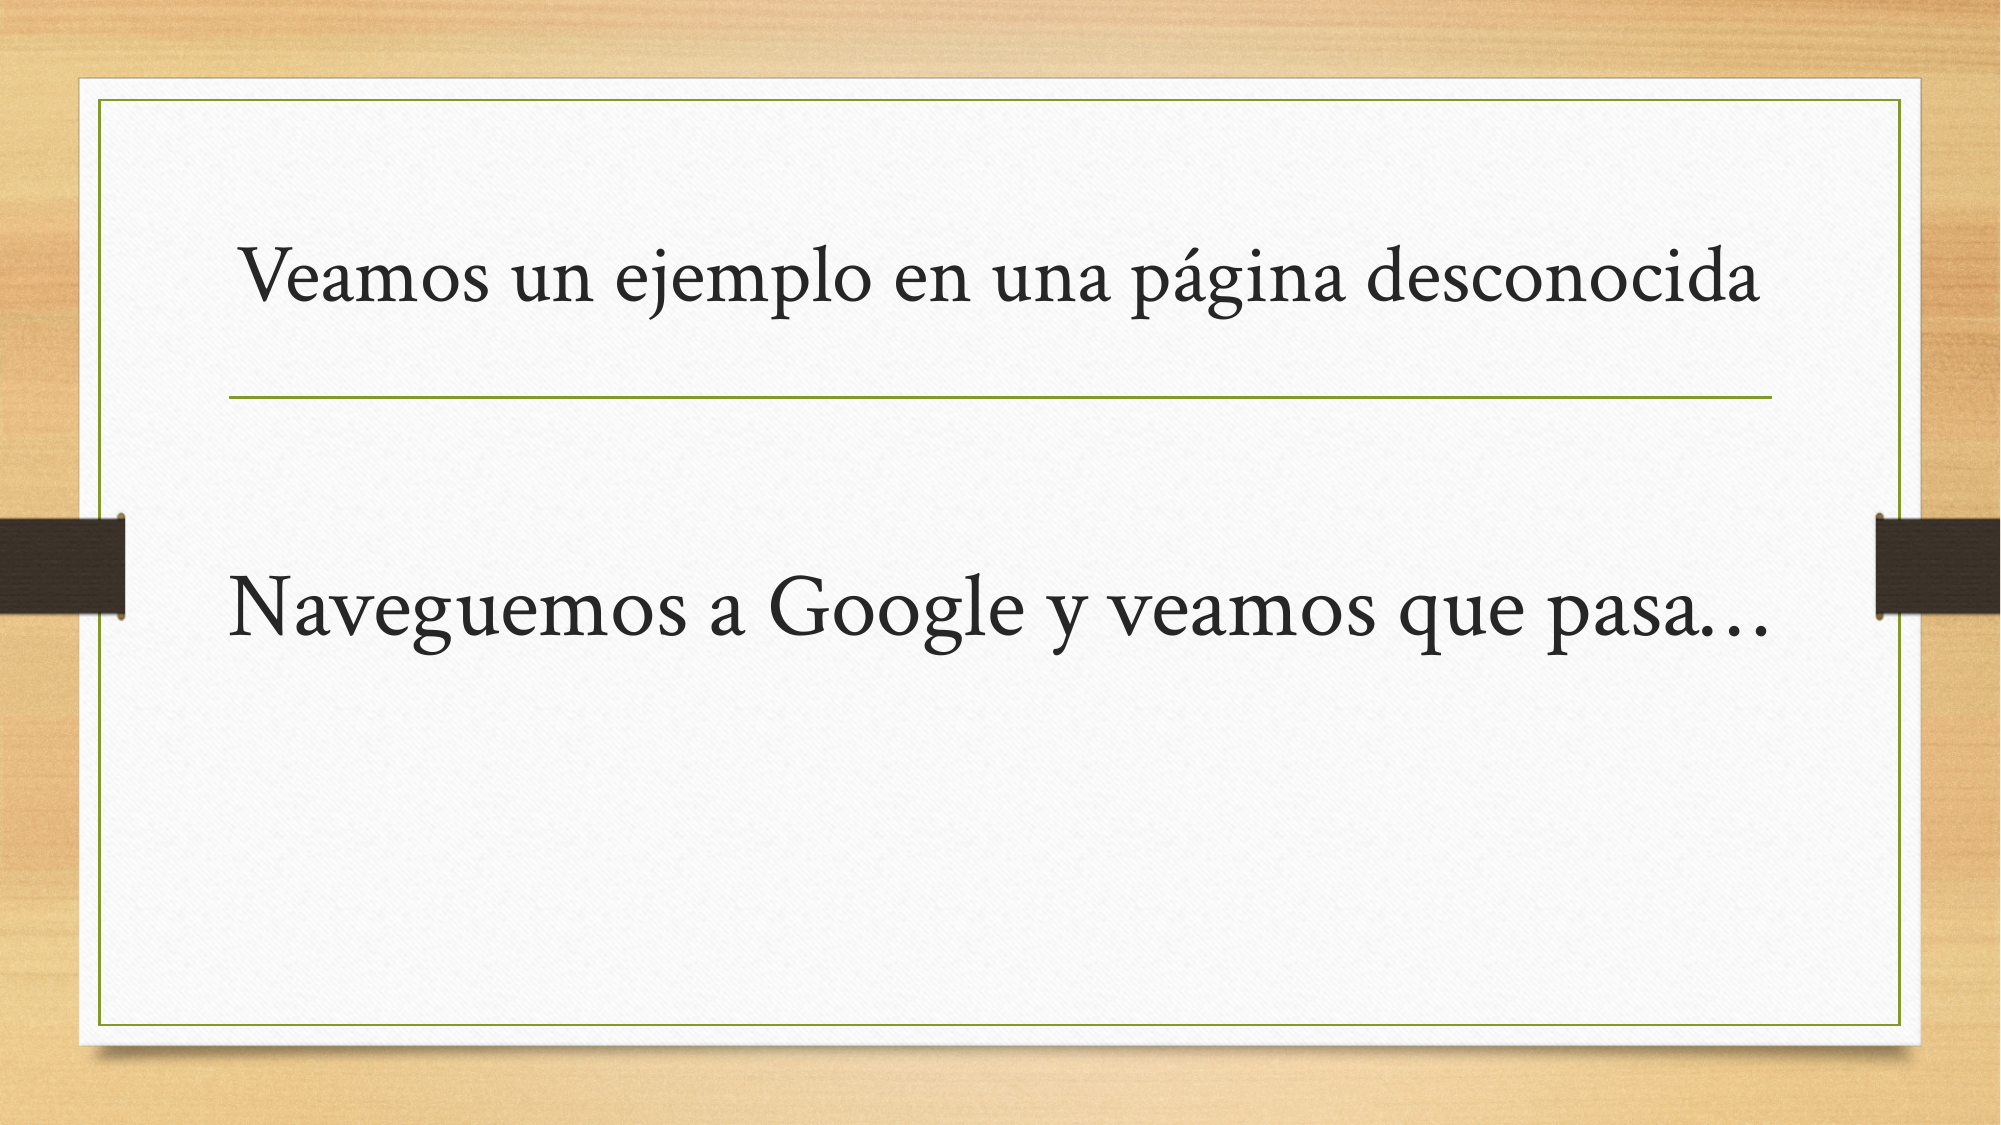

# Veamos un ejemplo en una página desconocida
Naveguemos a Google y veamos que pasa…